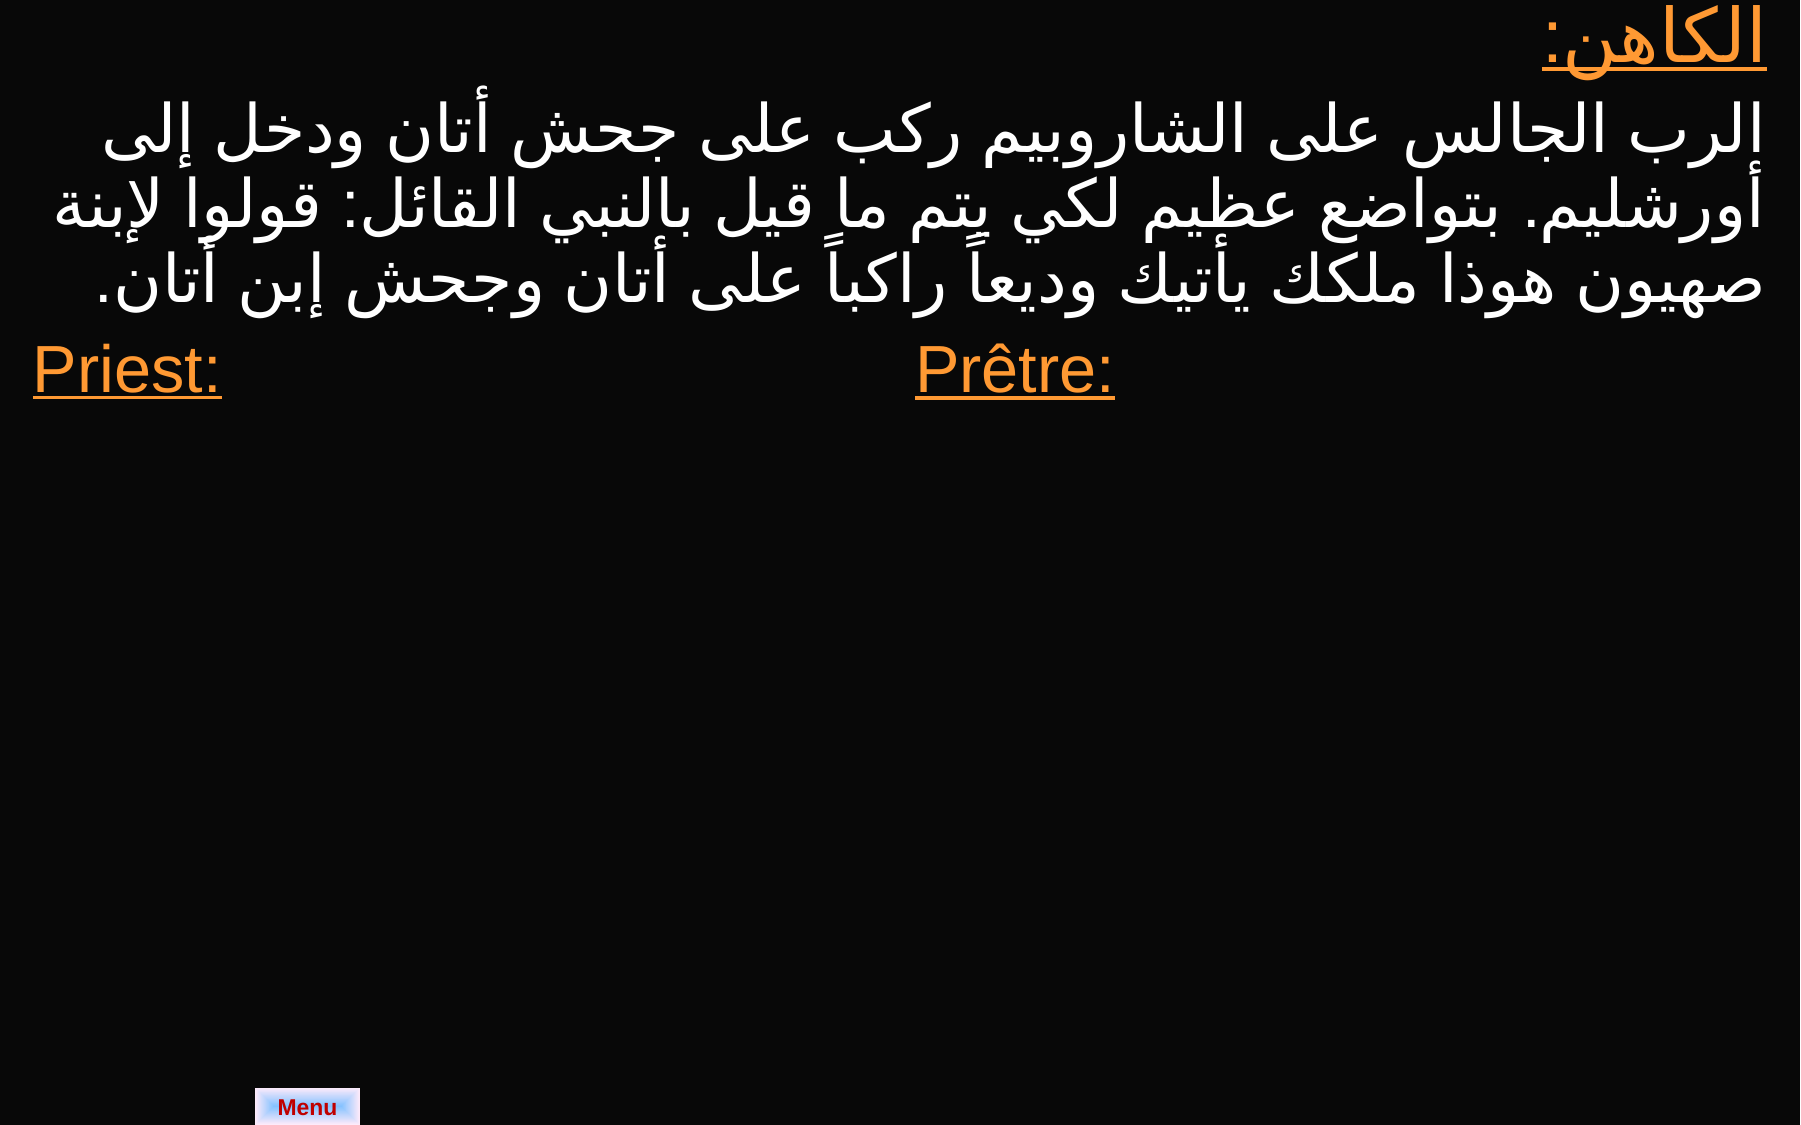

| الكاهن: الرب الجالس على الشاروبيم ركب على جحش أتان ودخل إلى أورشليم. بتواضع عظيم لكي يتم ما قيل بالنبي القائل: قولوا لإبنة صهيون هوذا ملكك يأتيك وديعاً راكباً على أتان وجحش إبن أتان. |  |
| --- | --- |
| Priest: | Prêtre: |

Menu